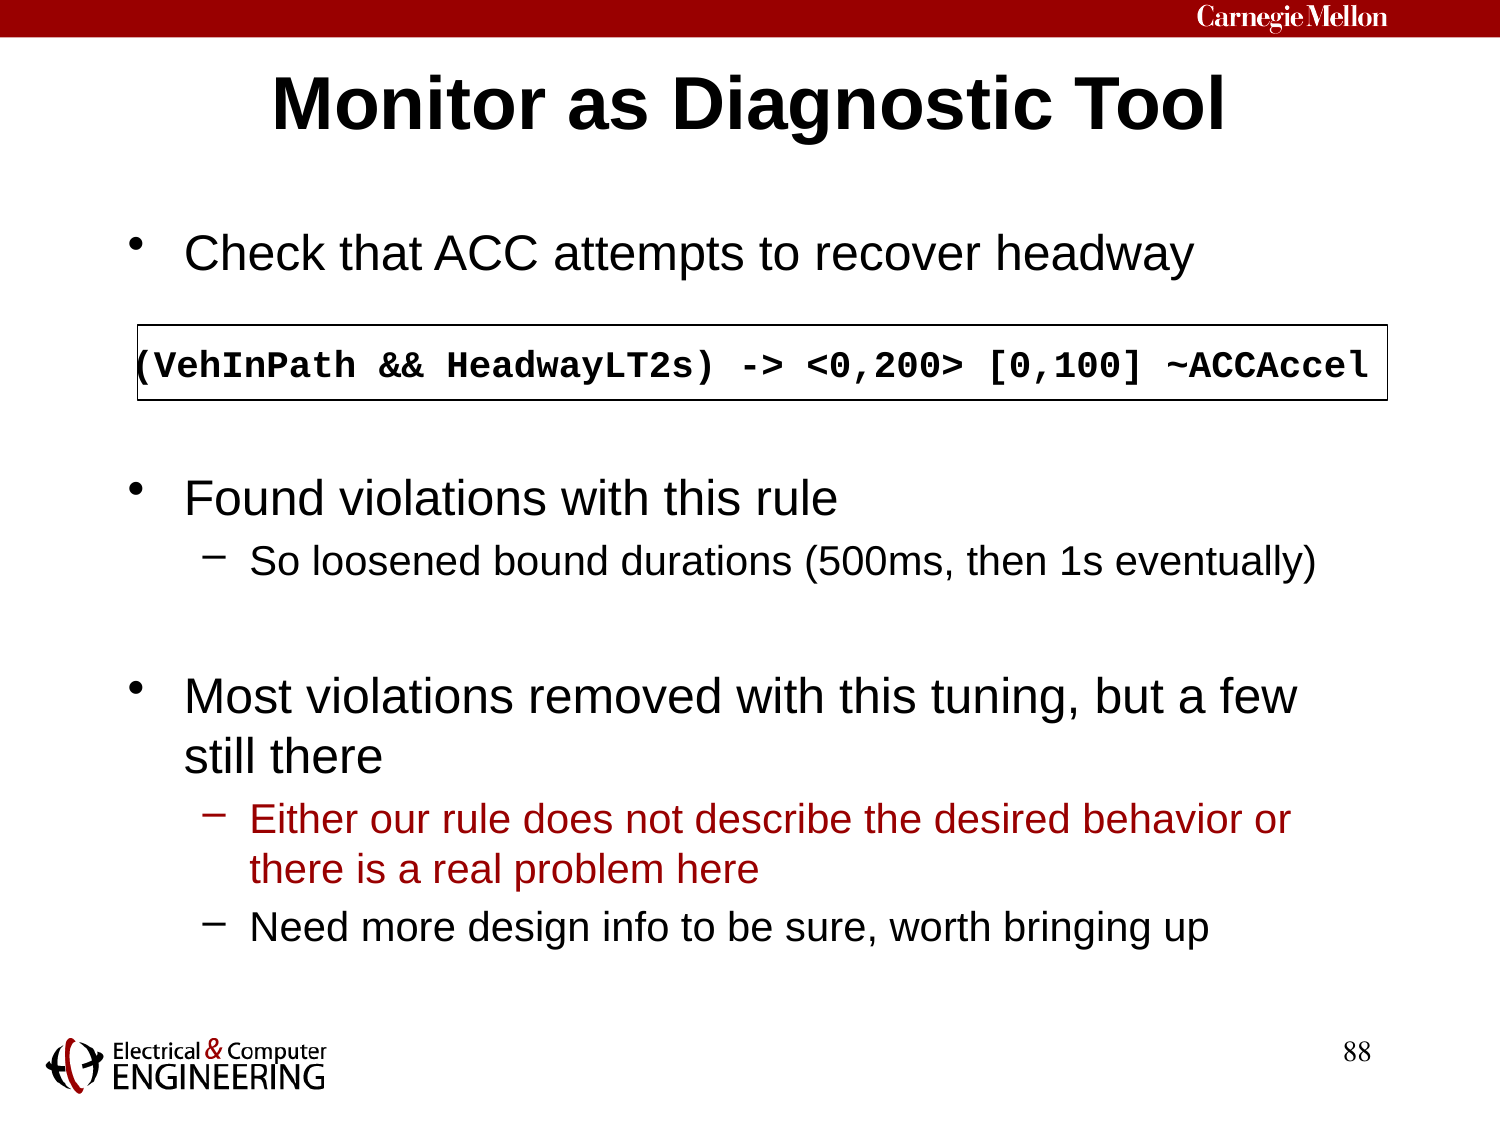

# Monitor as Diagnostic Tool
Check that ACC attempts to recover headway

(VehInPath && HeadwayLT2s) -> <0,200> [0,100] ~ACCAccel

Found violations with this rule
So loosened bound durations (500ms, then 1s eventually)

Most violations removed with this tuning, but a few still there
Either our rule does not describe the desired behavior or there is a real problem here
Need more design info to be sure, worth bringing up

88